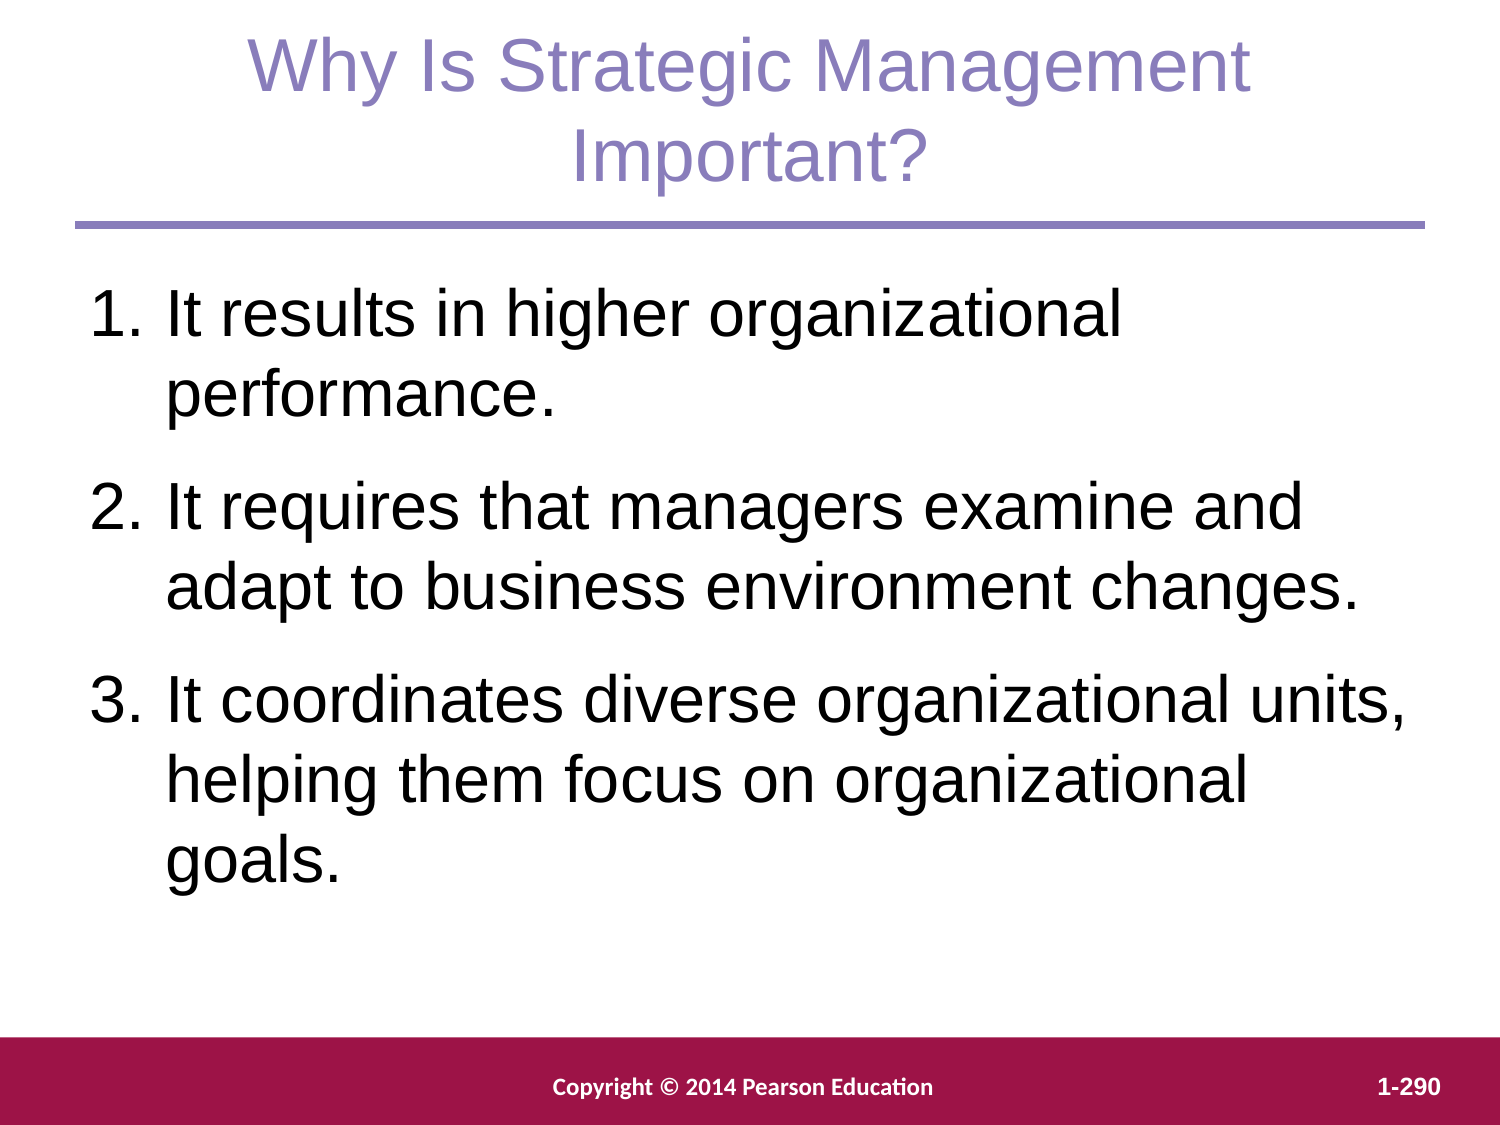

Why Is Strategic Management
Important?
It results in higher organizational performance.
It requires that managers examine and adapt to business environment changes.
It coordinates diverse organizational units, helping them focus on organizational goals.